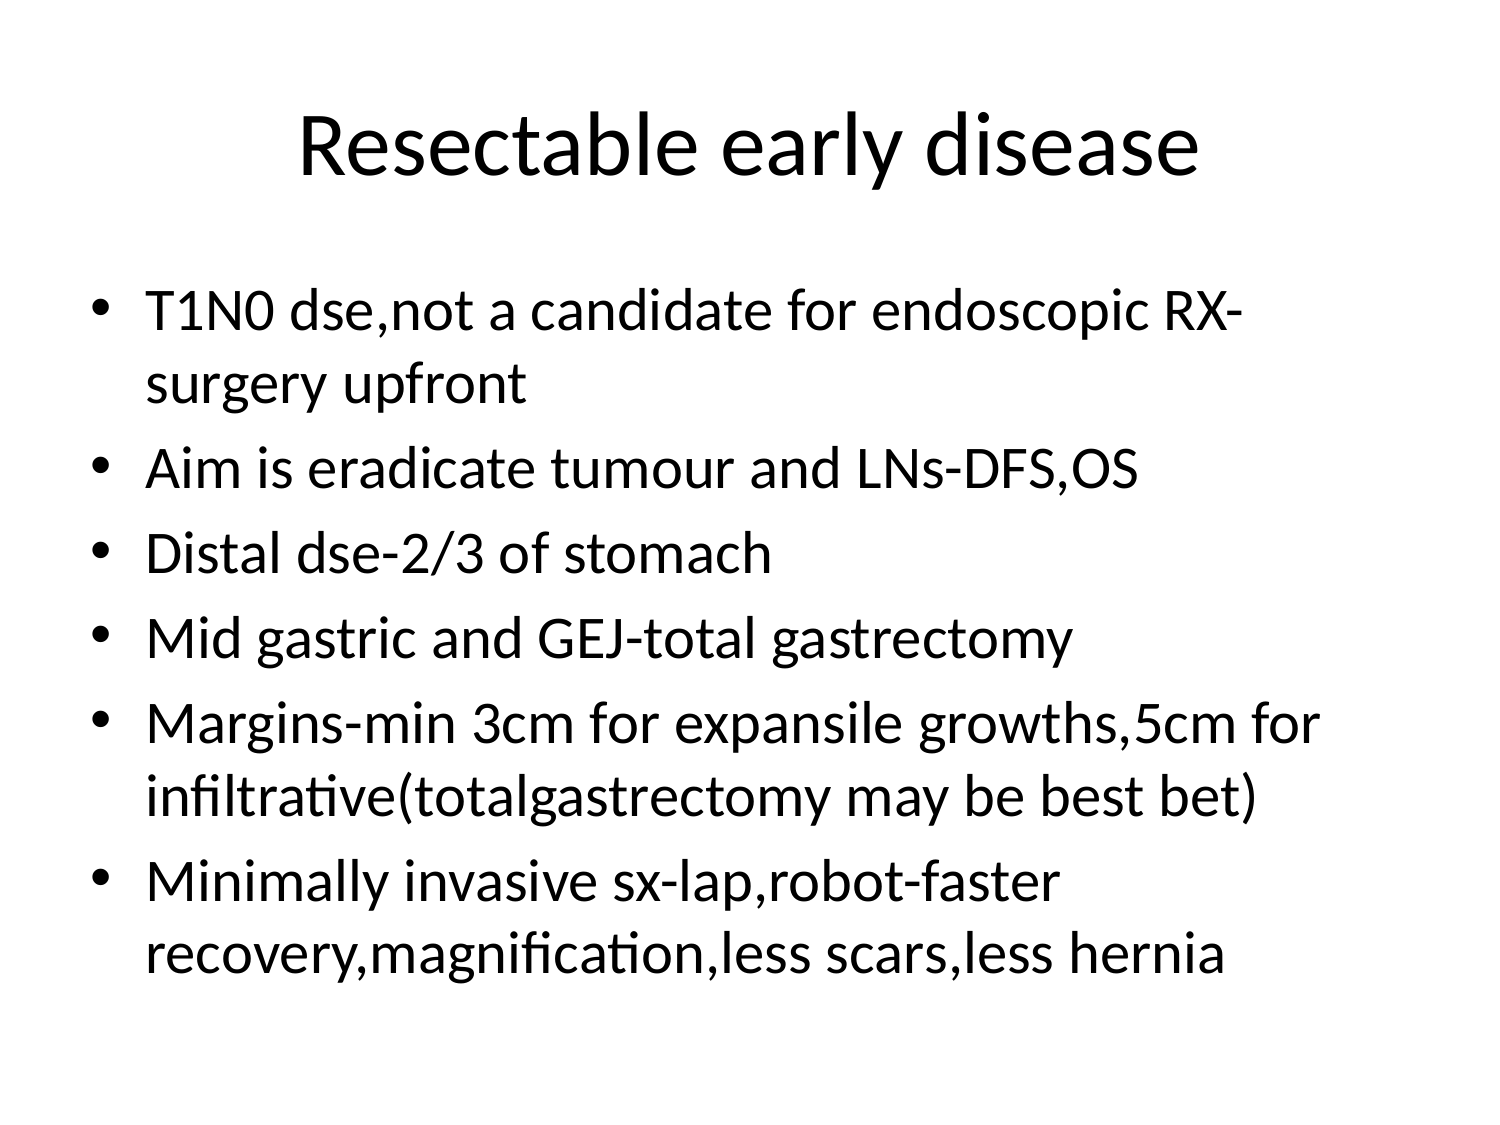

# Resectable early disease
T1N0 dse,not a candidate for endoscopic RX-surgery upfront
Aim is eradicate tumour and LNs-DFS,OS
Distal dse-2/3 of stomach
Mid gastric and GEJ-total gastrectomy
Margins-min 3cm for expansile growths,5cm for infiltrative(totalgastrectomy may be best bet)
Minimally invasive sx-lap,robot-faster recovery,magnification,less scars,less hernia